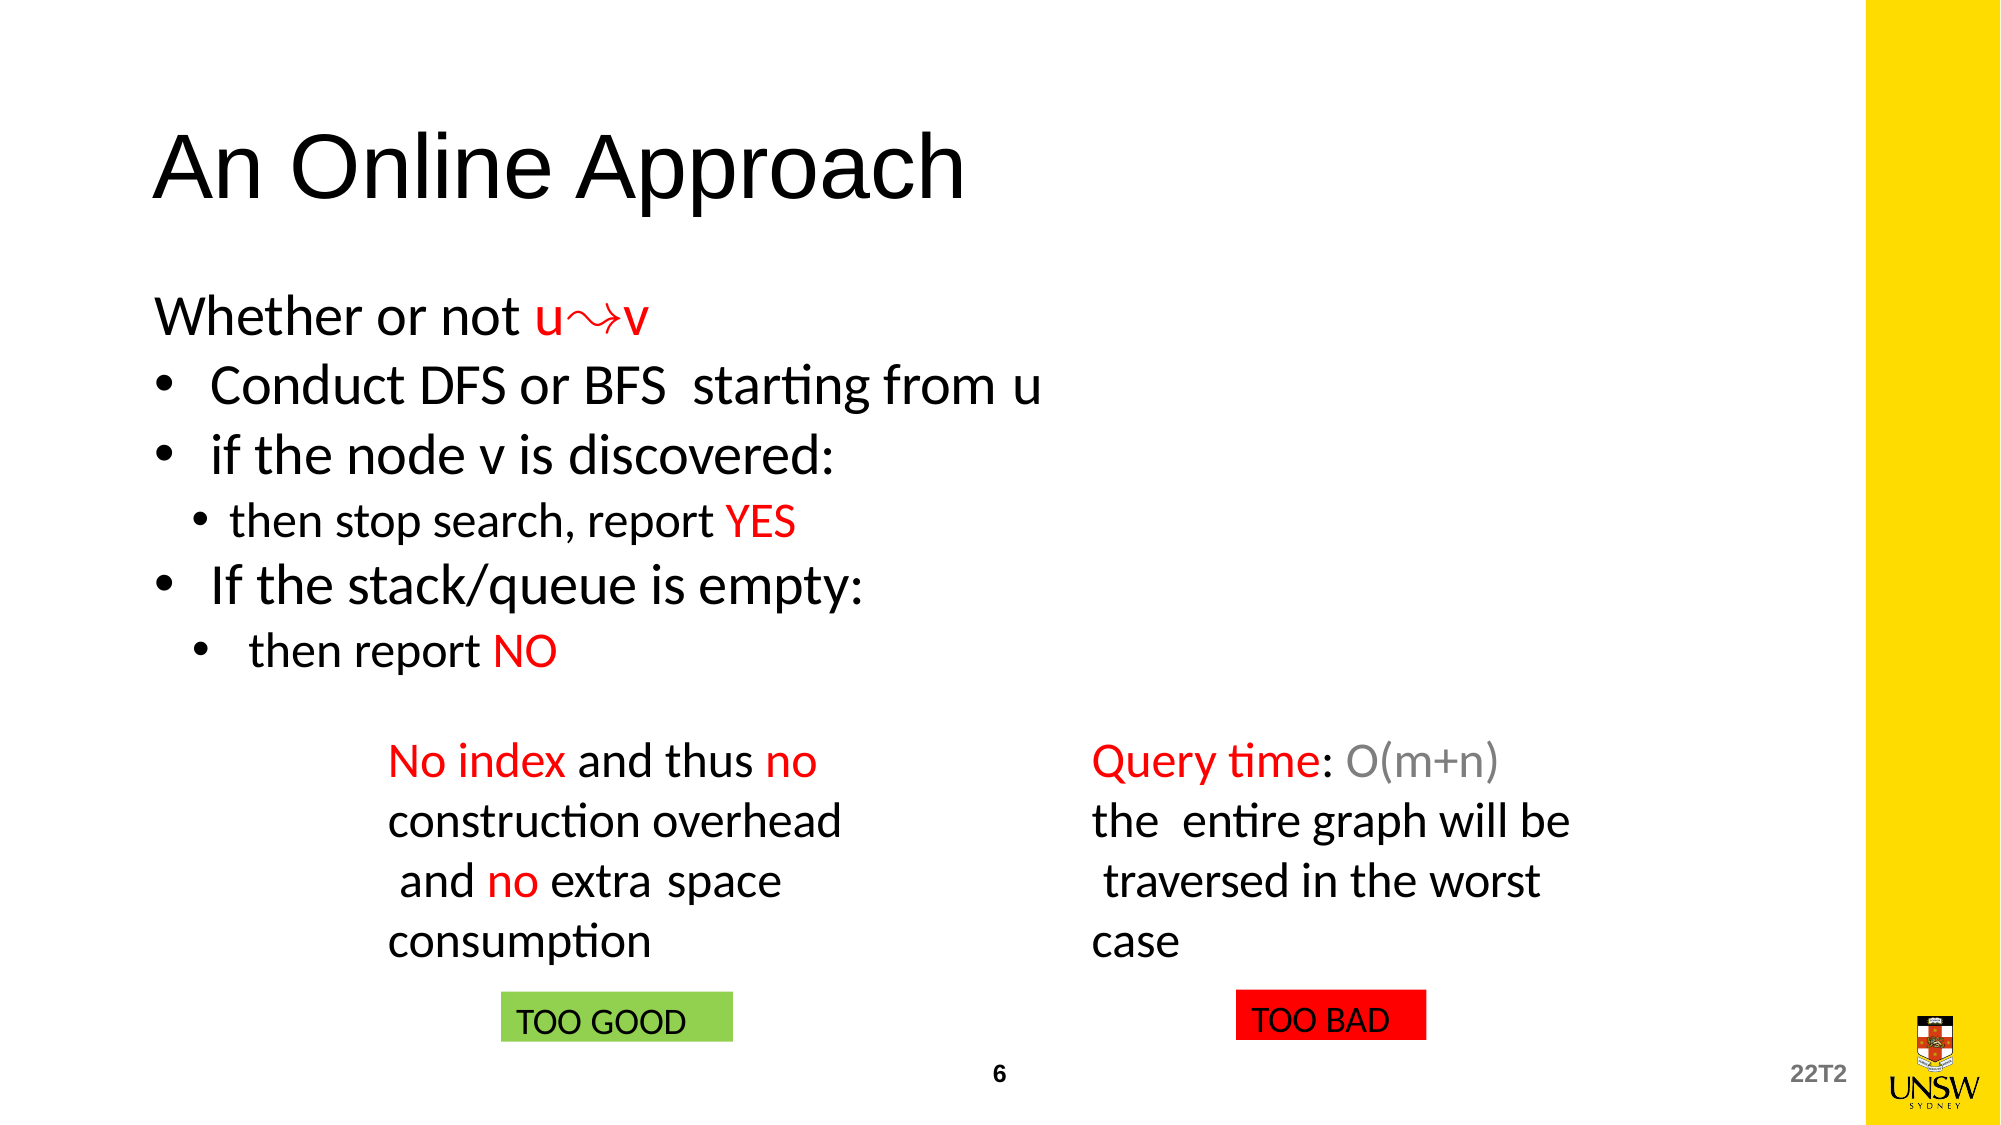

# An Online Approach
Whether or not u↝v
Conduct DFS or BFS  starting from u
if the node v is discovered:
then stop search, report YES
If the stack/queue is empty:
then report NO
No index and thus no  construction overhead  and no extra	space  consumption
Query time: O(m+n) the  entire graph will be  traversed in the worst  case
TOO BAD
TOO GOOD
6
22T2